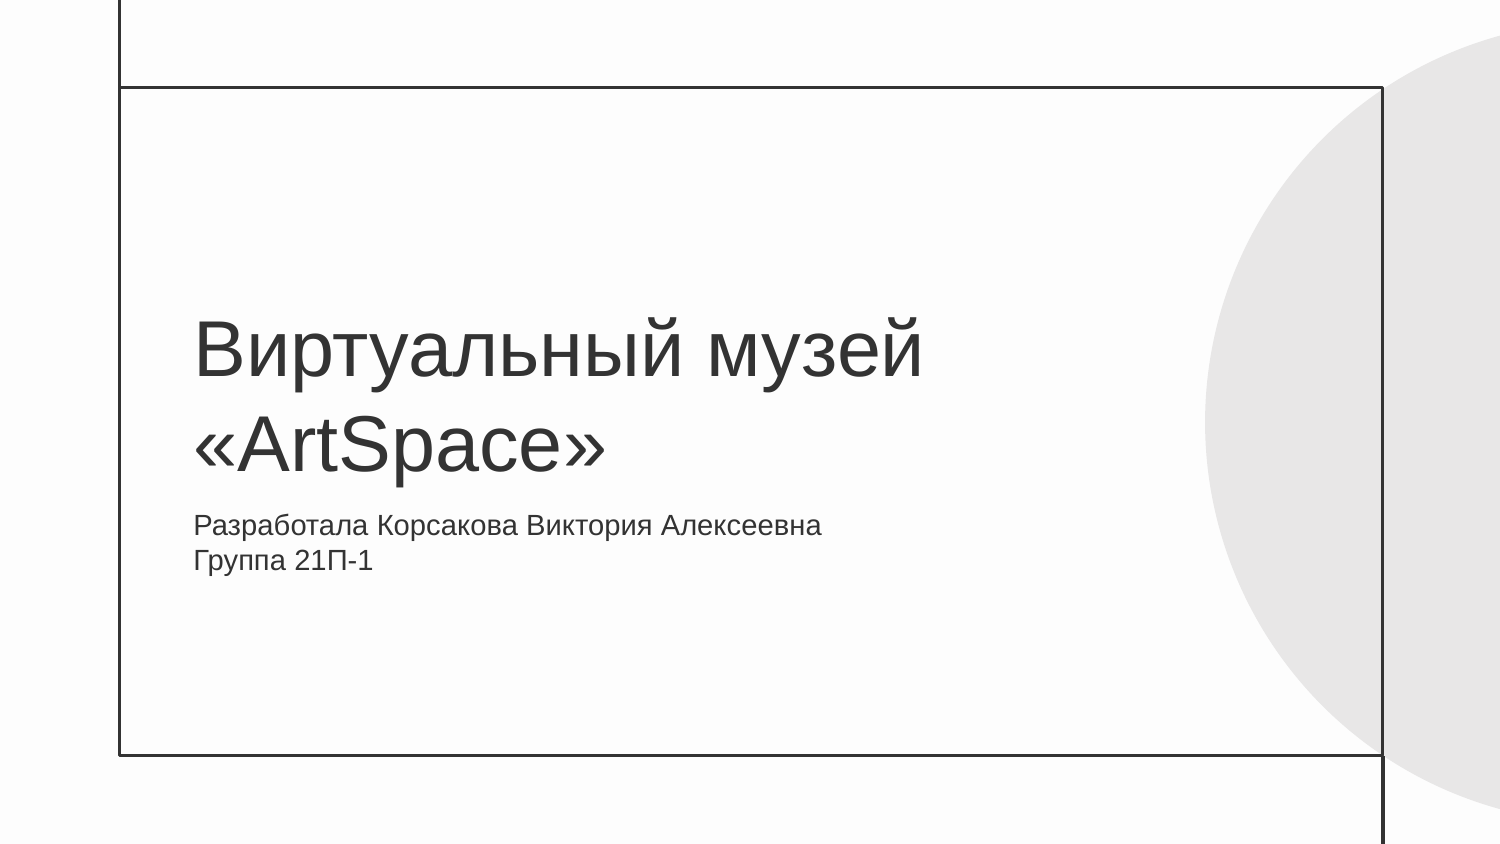

# Виртуальный музей «ArtSpace»
Разработала Корсакова Виктория Алексеевна
Группа 21П-1